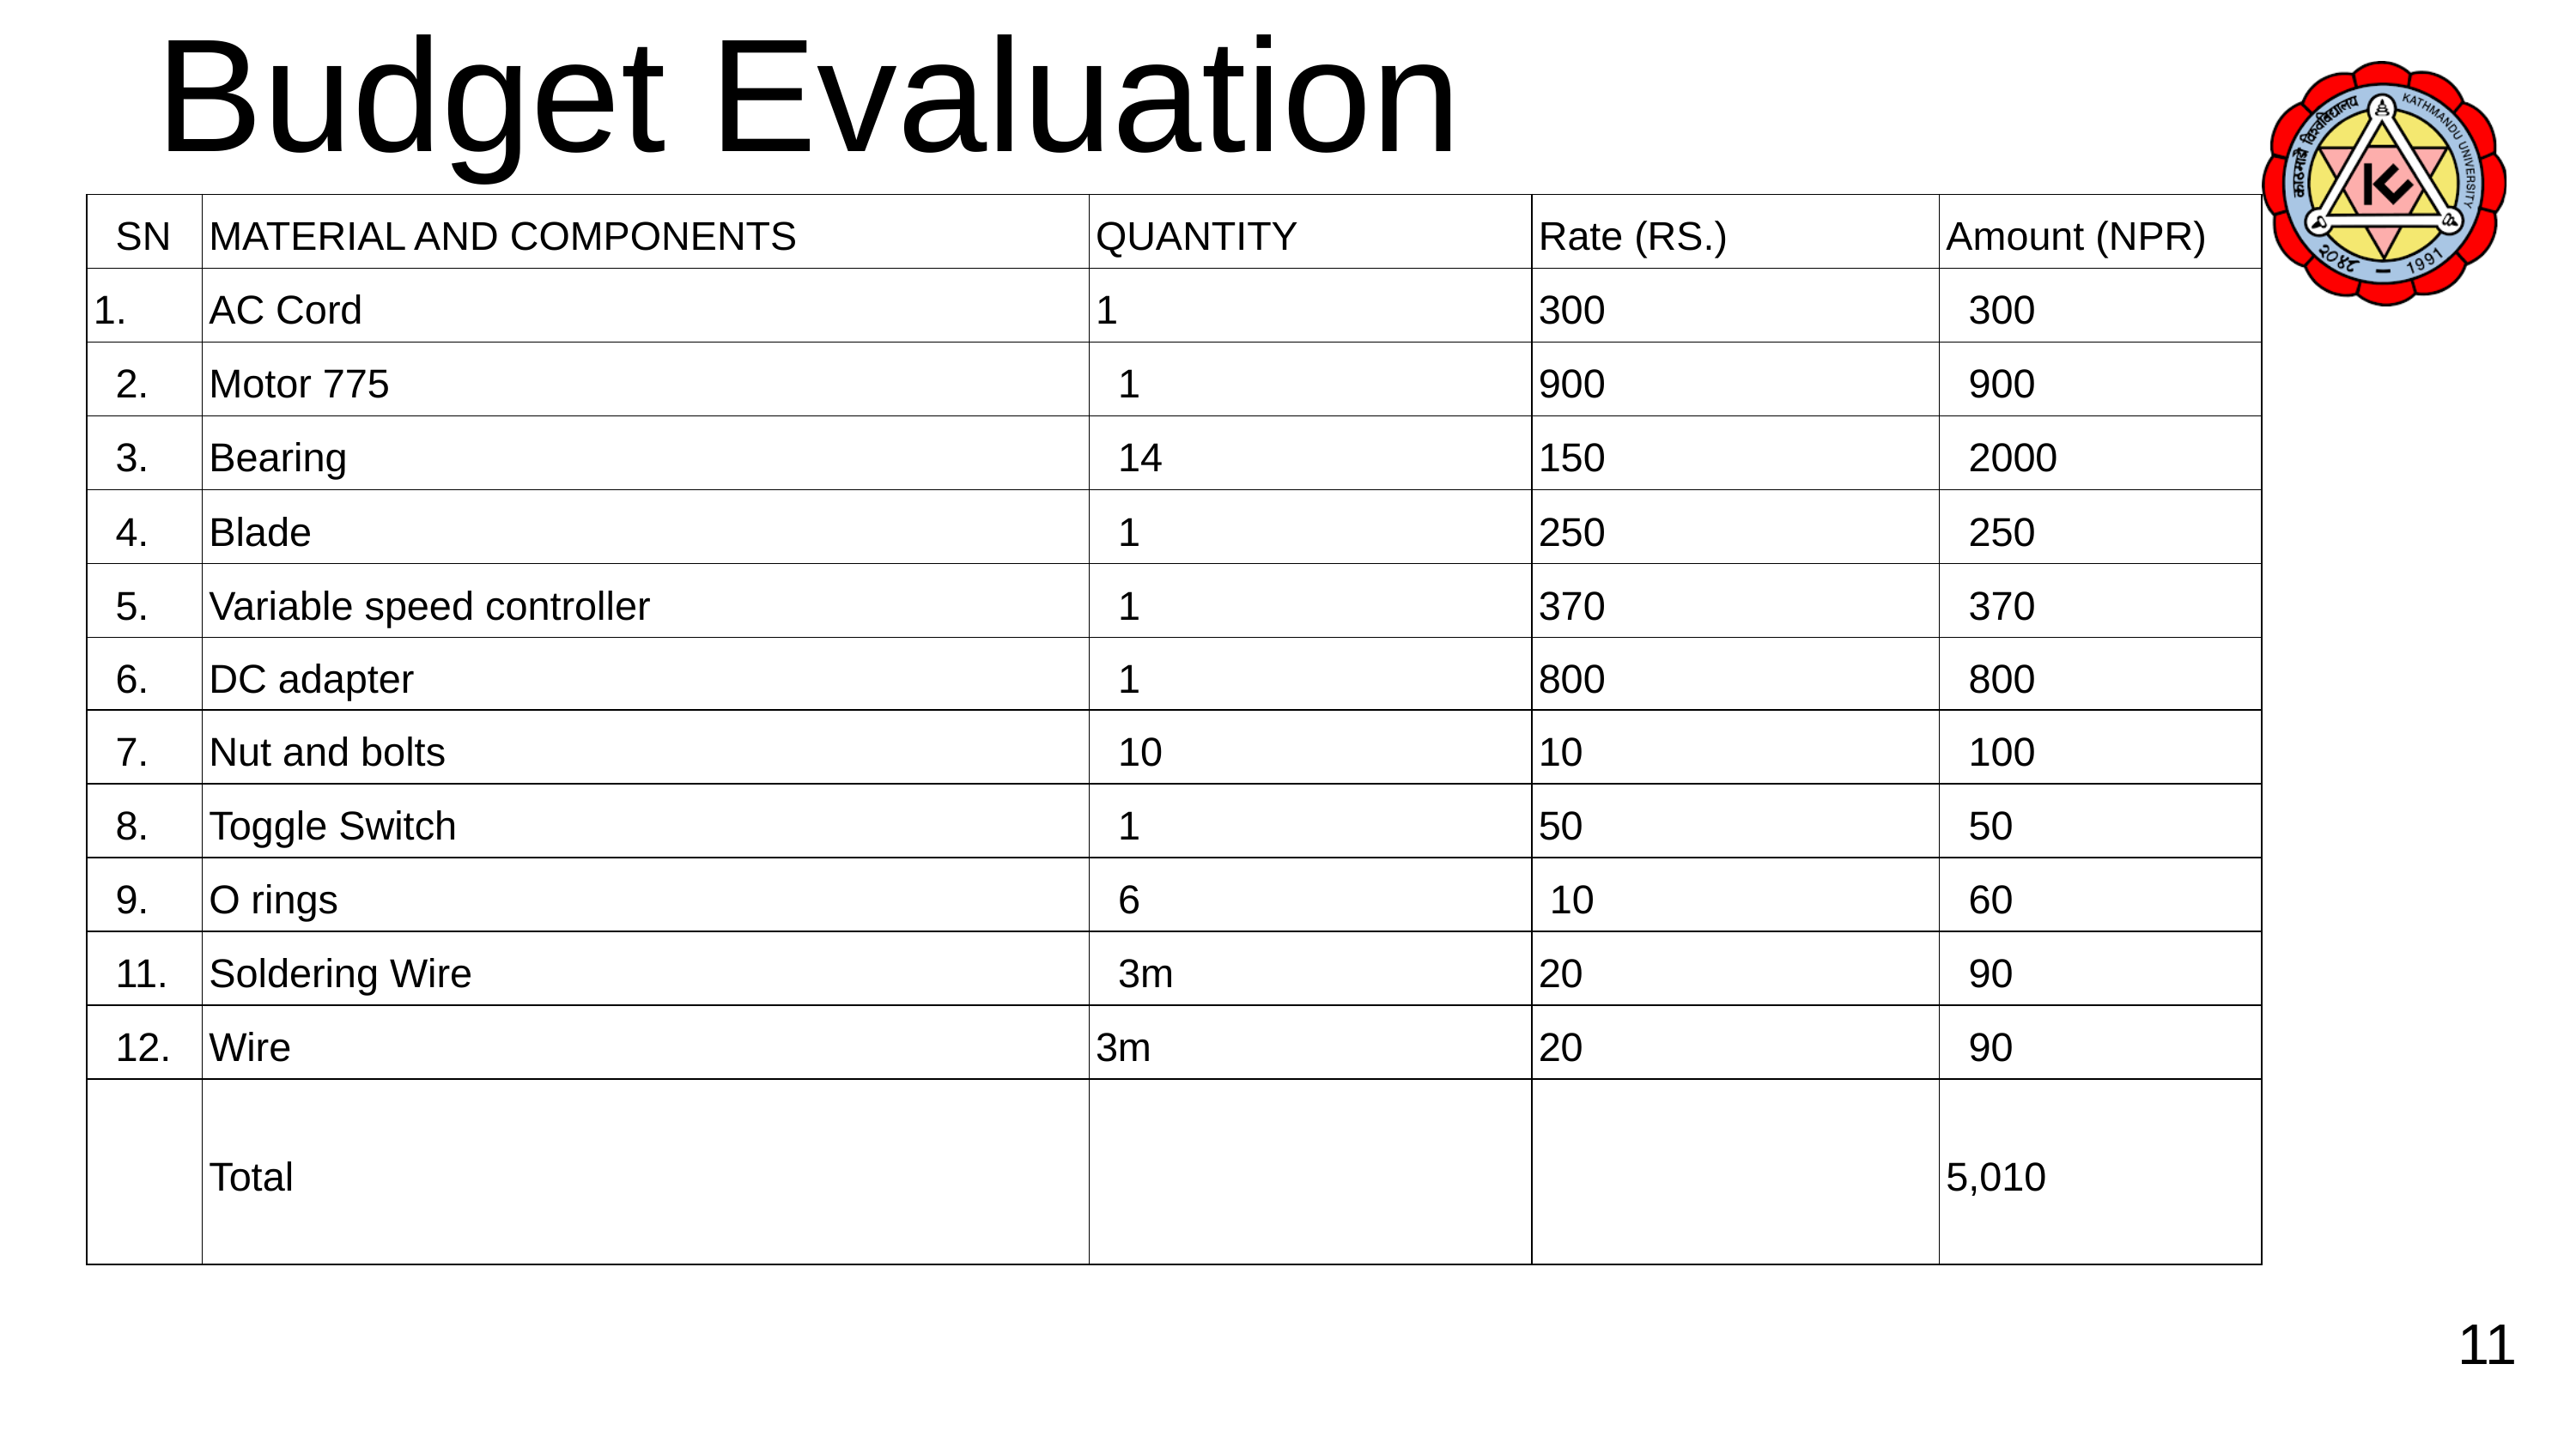

Budget Evaluation

| SN | MATERIAL AND COMPONENTS | QUANTITY | Rate (RS.) | Amount (NPR) |
| --- | --- | --- | --- | --- |
| 1. | AC Cord | 1 | 300 | 300 |
| 2. | Motor 775 | 1 | 900 | 900 |
| 3. | Bearing | 14 | 150 | 2000 |
| 4. | Blade | 1 | 250 | 250 |
| 5. | Variable speed controller | 1 | 370 | 370 |
| 6. | DC adapter | 1 | 800 | 800 |
| 7. | Nut and bolts | 10 | 10 | 100 |
| 8. | Toggle Switch | 1 | 50 | 50 |
| 9. | O rings | 6 | 10 | 60 |
| 11. | Soldering Wire | 3m | 20 | 90 |
| 12. | Wire | 3m | 20 | 90 |
|  | Total |  |  | 5,010 |
11